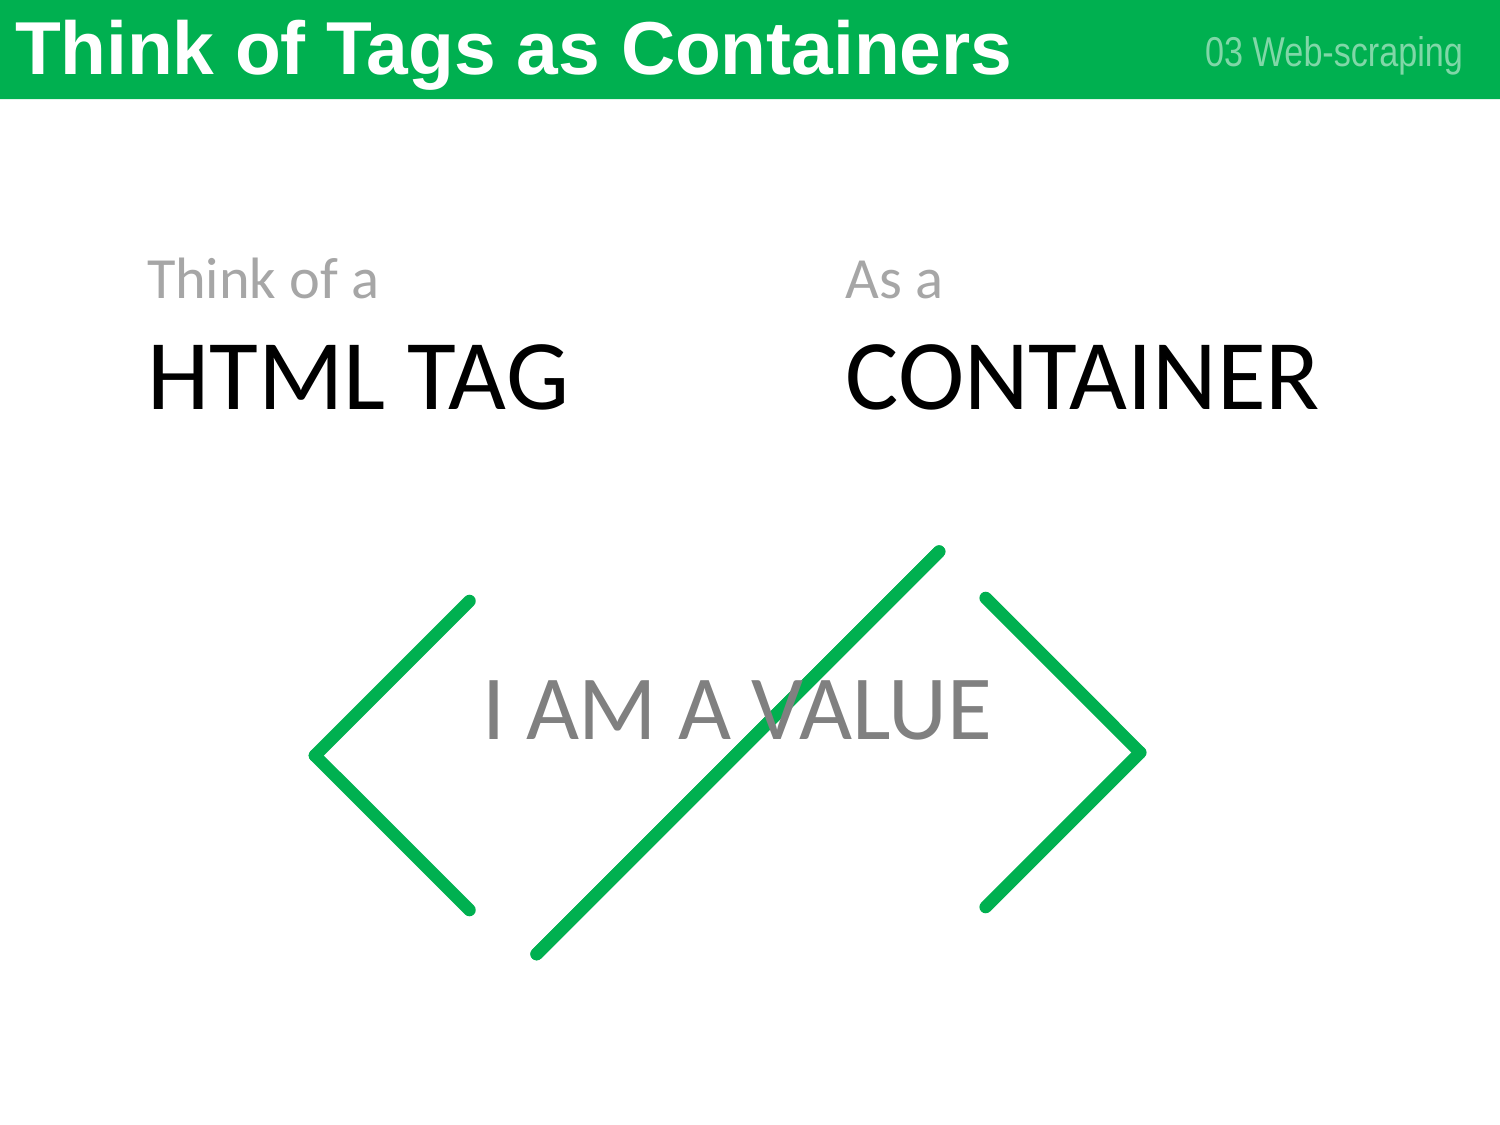

# Think of Tags as Containers
03 Web-scraping
Think of a
HTML TAG
As a
CONTAINER
I AM A VALUE